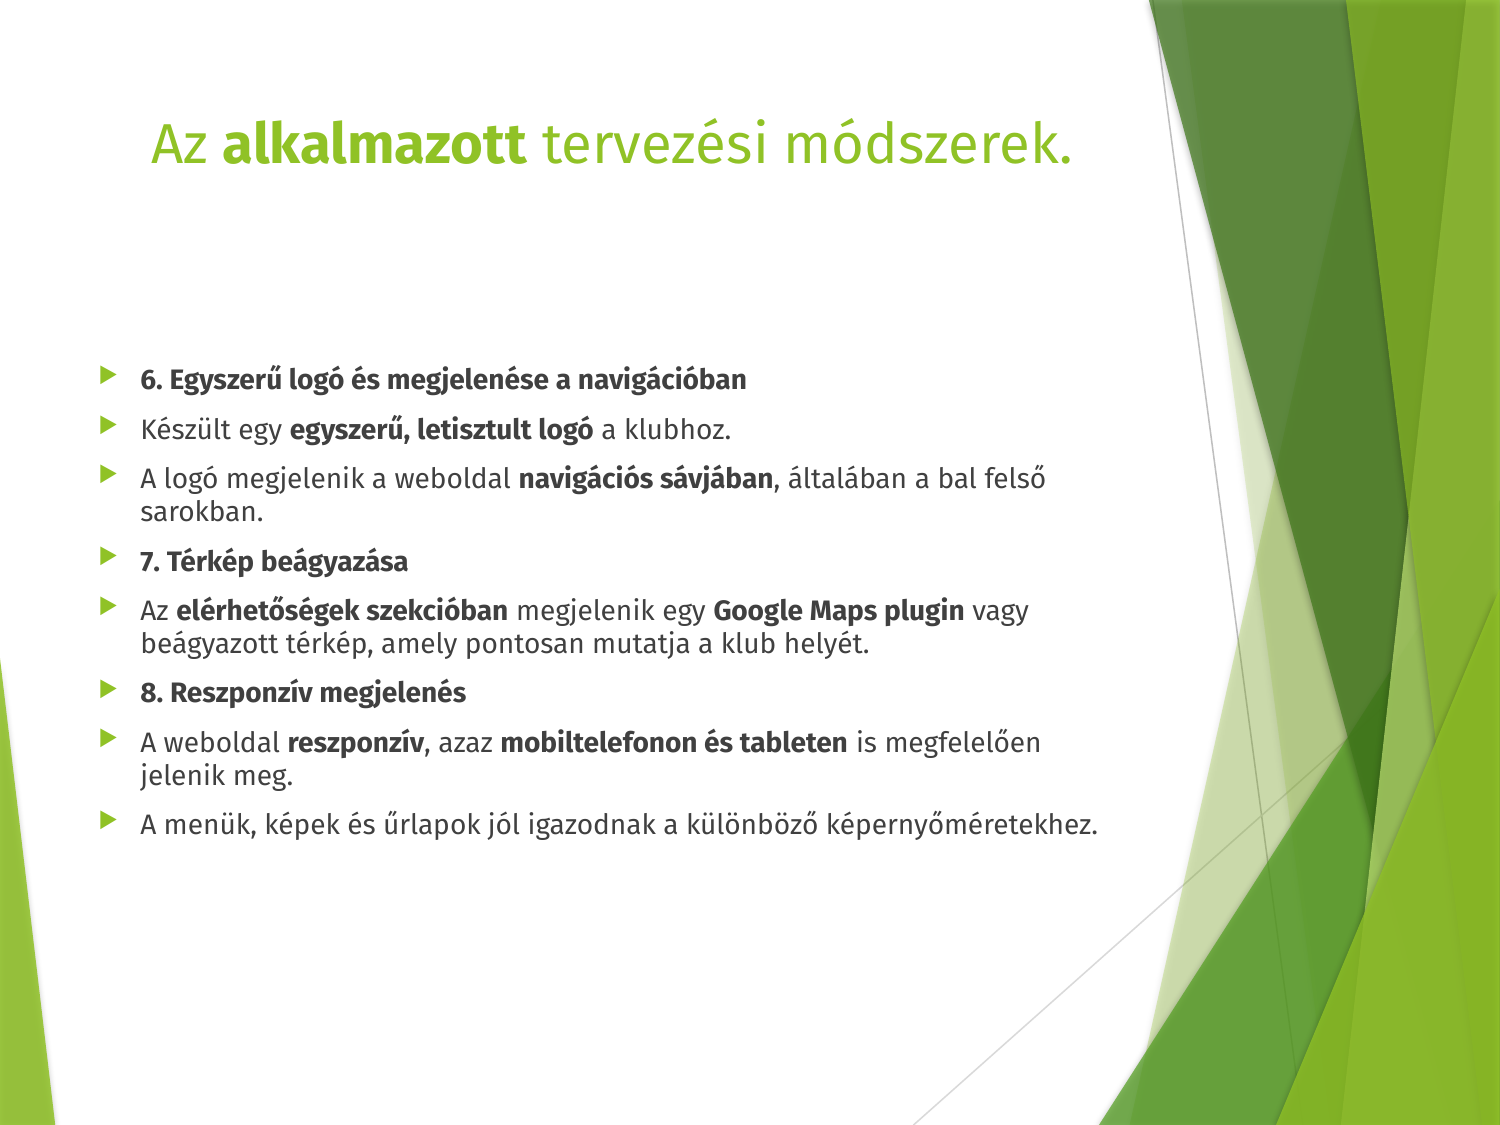

# Az alkalmazott tervezési módszerek.
6. Egyszerű logó és megjelenése a navigációban
Készült egy egyszerű, letisztult logó a klubhoz.
A logó megjelenik a weboldal navigációs sávjában, általában a bal felső sarokban.
7. Térkép beágyazása
Az elérhetőségek szekcióban megjelenik egy Google Maps plugin vagy beágyazott térkép, amely pontosan mutatja a klub helyét.
8. Reszponzív megjelenés
A weboldal reszponzív, azaz mobiltelefonon és tableten is megfelelően jelenik meg.
A menük, képek és űrlapok jól igazodnak a különböző képernyőméretekhez.